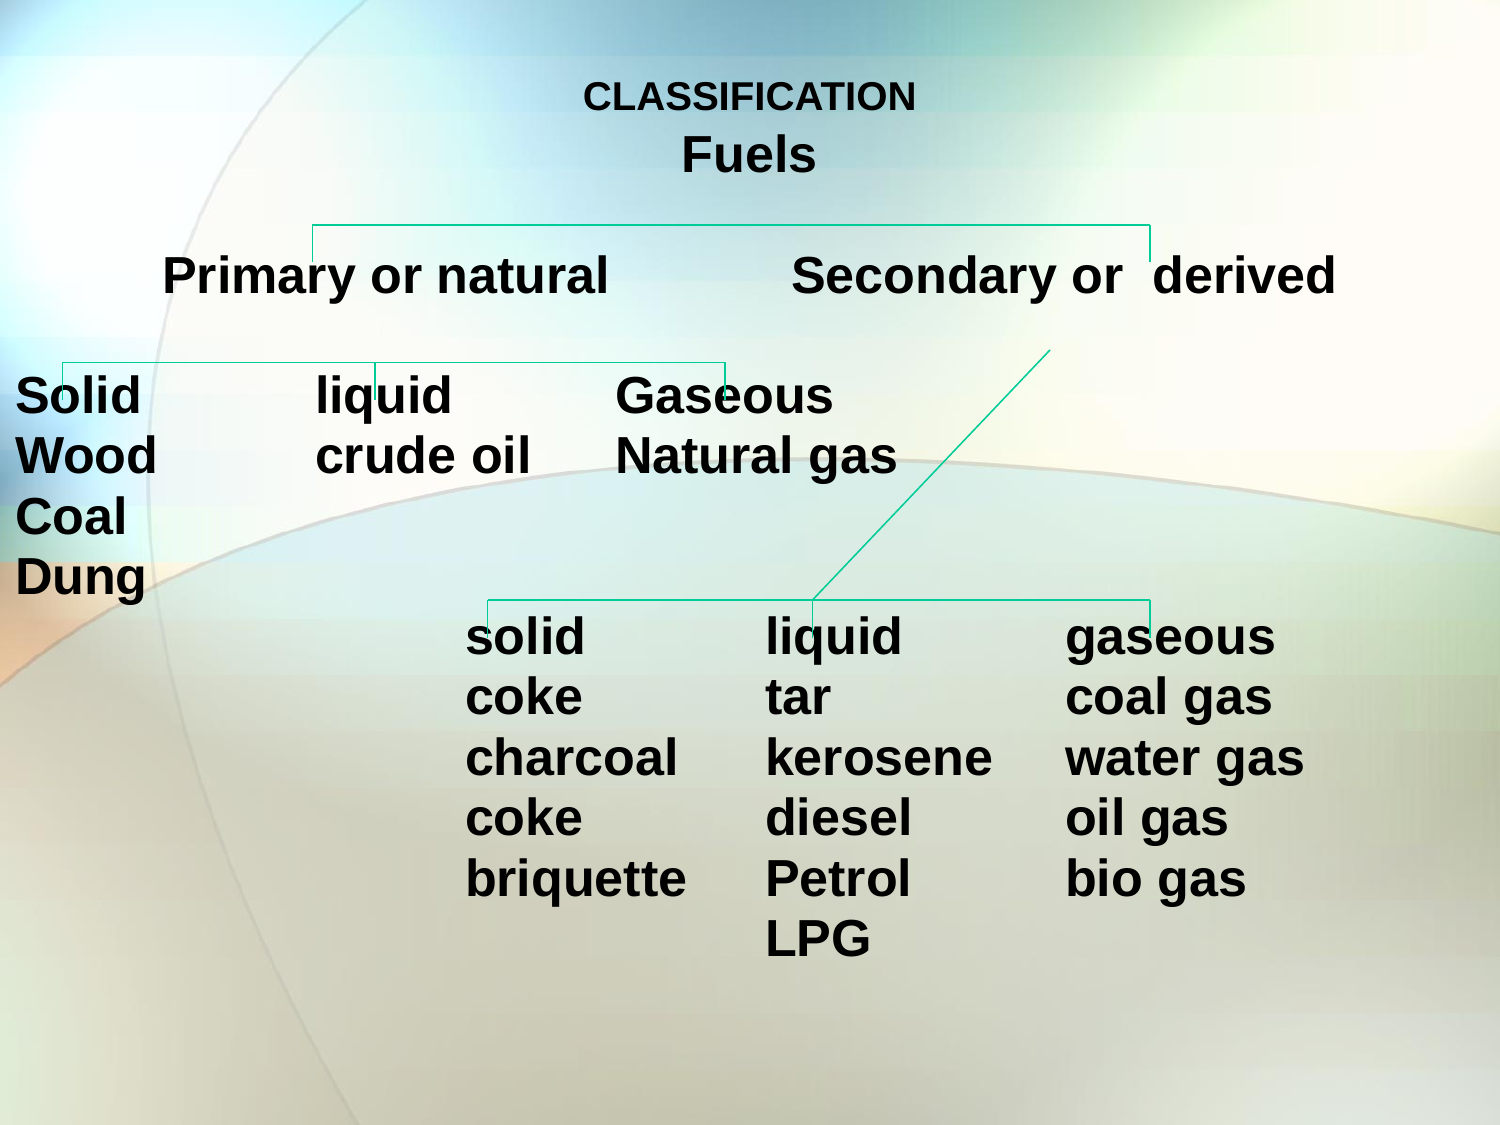

# CLASSIFICATION
Fuels

Primary or natural	    	  Secondary or  derived

Solid		liquid 	Gaseous
Wood		crude oil	Natural gas
Coal
Dung
			solid		liquid		gaseous
			coke		tar		coal gas
			charcoal	kerosene	water gas
			coke		diesel		oil gas
			briquette	Petrol		bio gas
					LPG